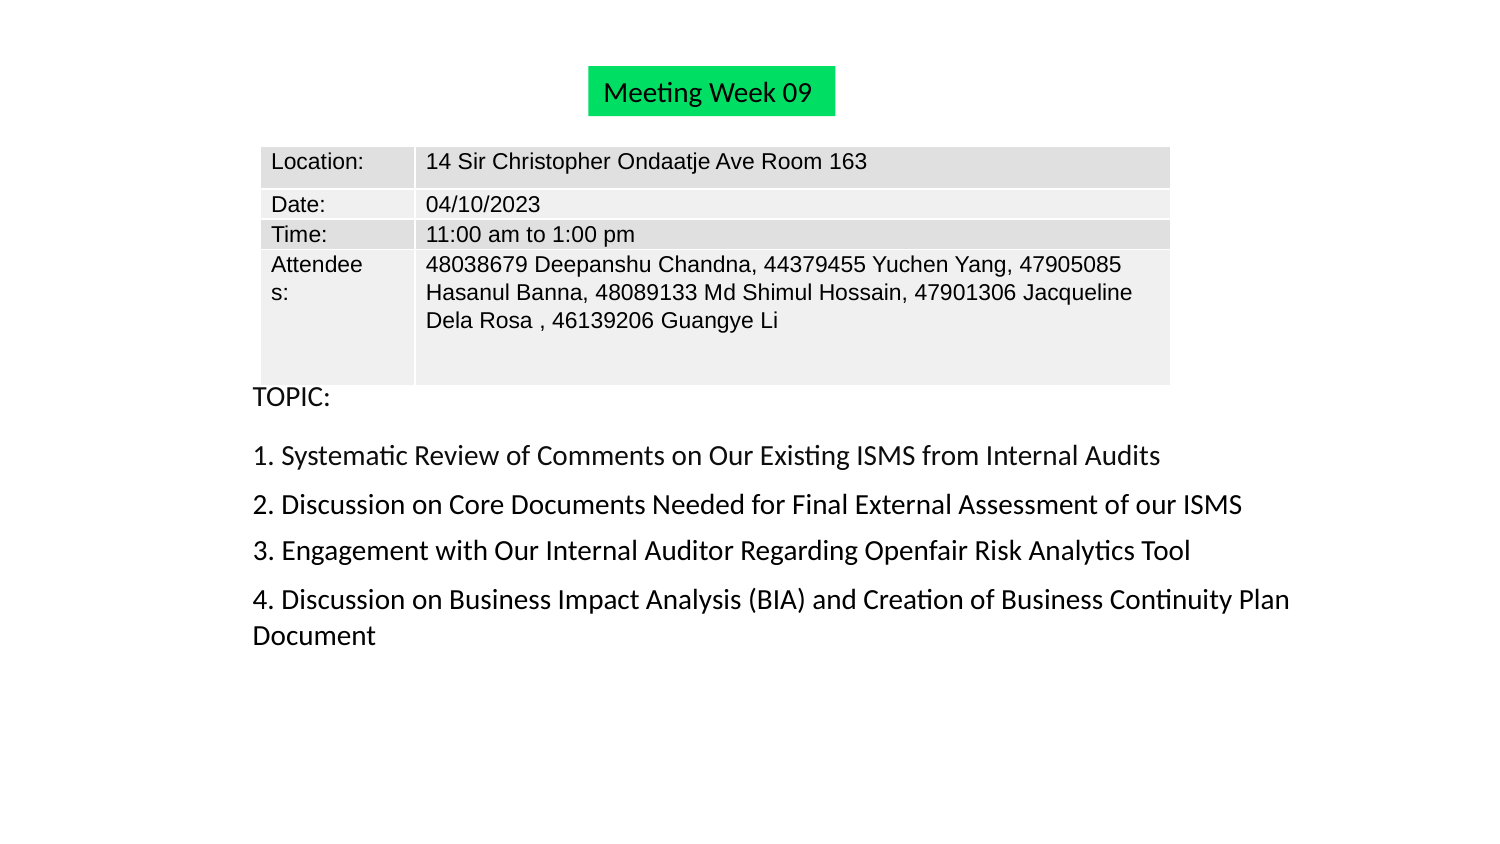

Meeting Week 09
| Location: | 14 Sir Christopher Ondaatje Ave Room 163 |
| --- | --- |
| Date: | 04/10/2023 |
| Time: | 11:00 am to 1:00 pm |
| Attendees: | 48038679 Deepanshu Chandna, 44379455 Yuchen Yang, 47905085 Hasanul Banna, 48089133 Md Shimul Hossain, 47901306 Jacqueline Dela Rosa , 46139206 Guangye Li |
TOPIC:
1. Systematic Review of Comments on Our Existing ISMS from Internal Audits
2. Discussion on Core Documents Needed for Final External Assessment of our ISMS
3. Engagement with Our Internal Auditor Regarding Openfair Risk Analytics Tool
4. Discussion on Business Impact Analysis (BIA) and Creation of Business Continuity Plan Document